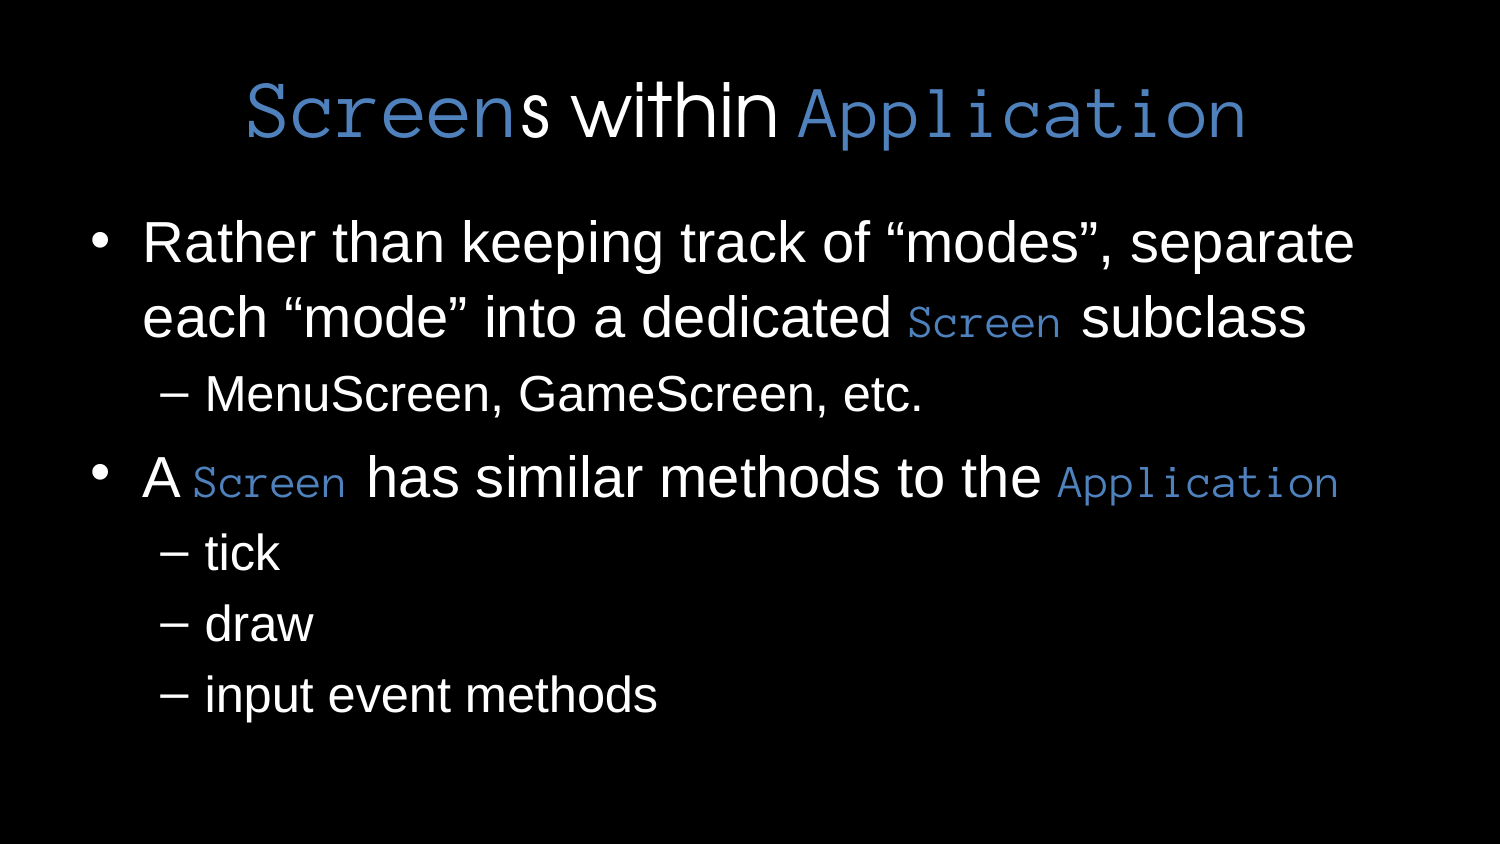

# Screens within Application
Rather than keeping track of “modes”, separate each “mode” into a dedicated Screen subclass
MenuScreen, GameScreen, etc.
A Screen has similar methods to the Application
tick
draw
input event methods